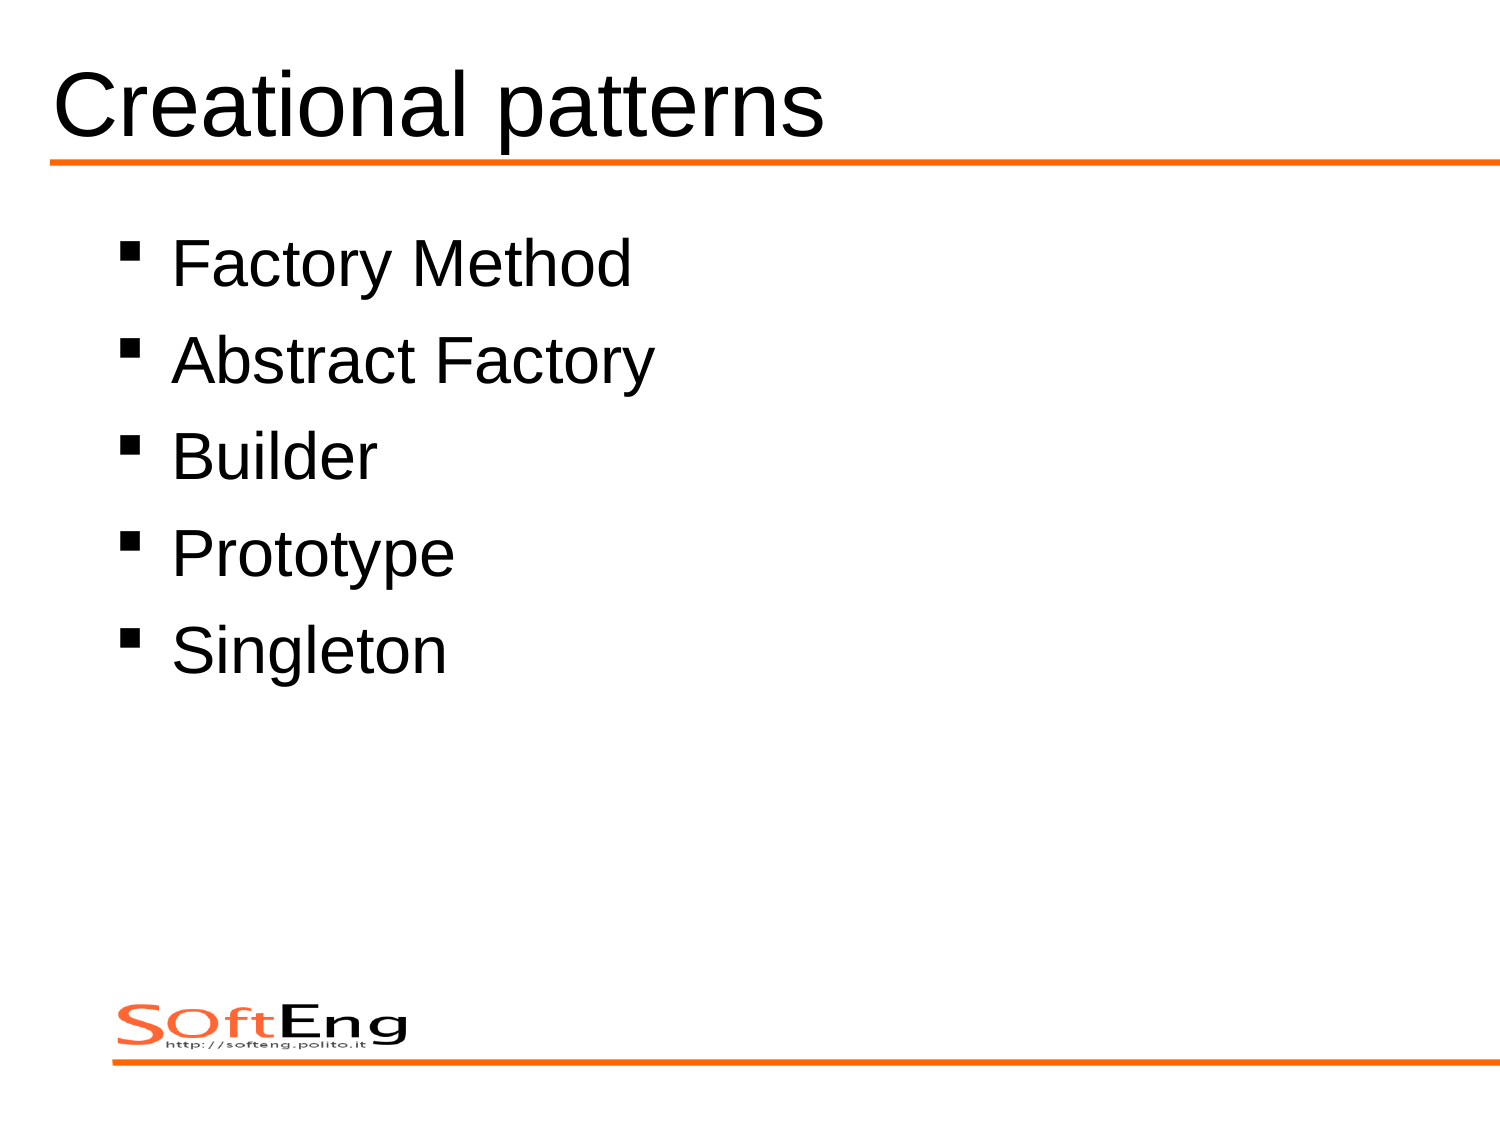

# Creational patterns
Factory Method
Abstract Factory
Builder
Prototype
Singleton